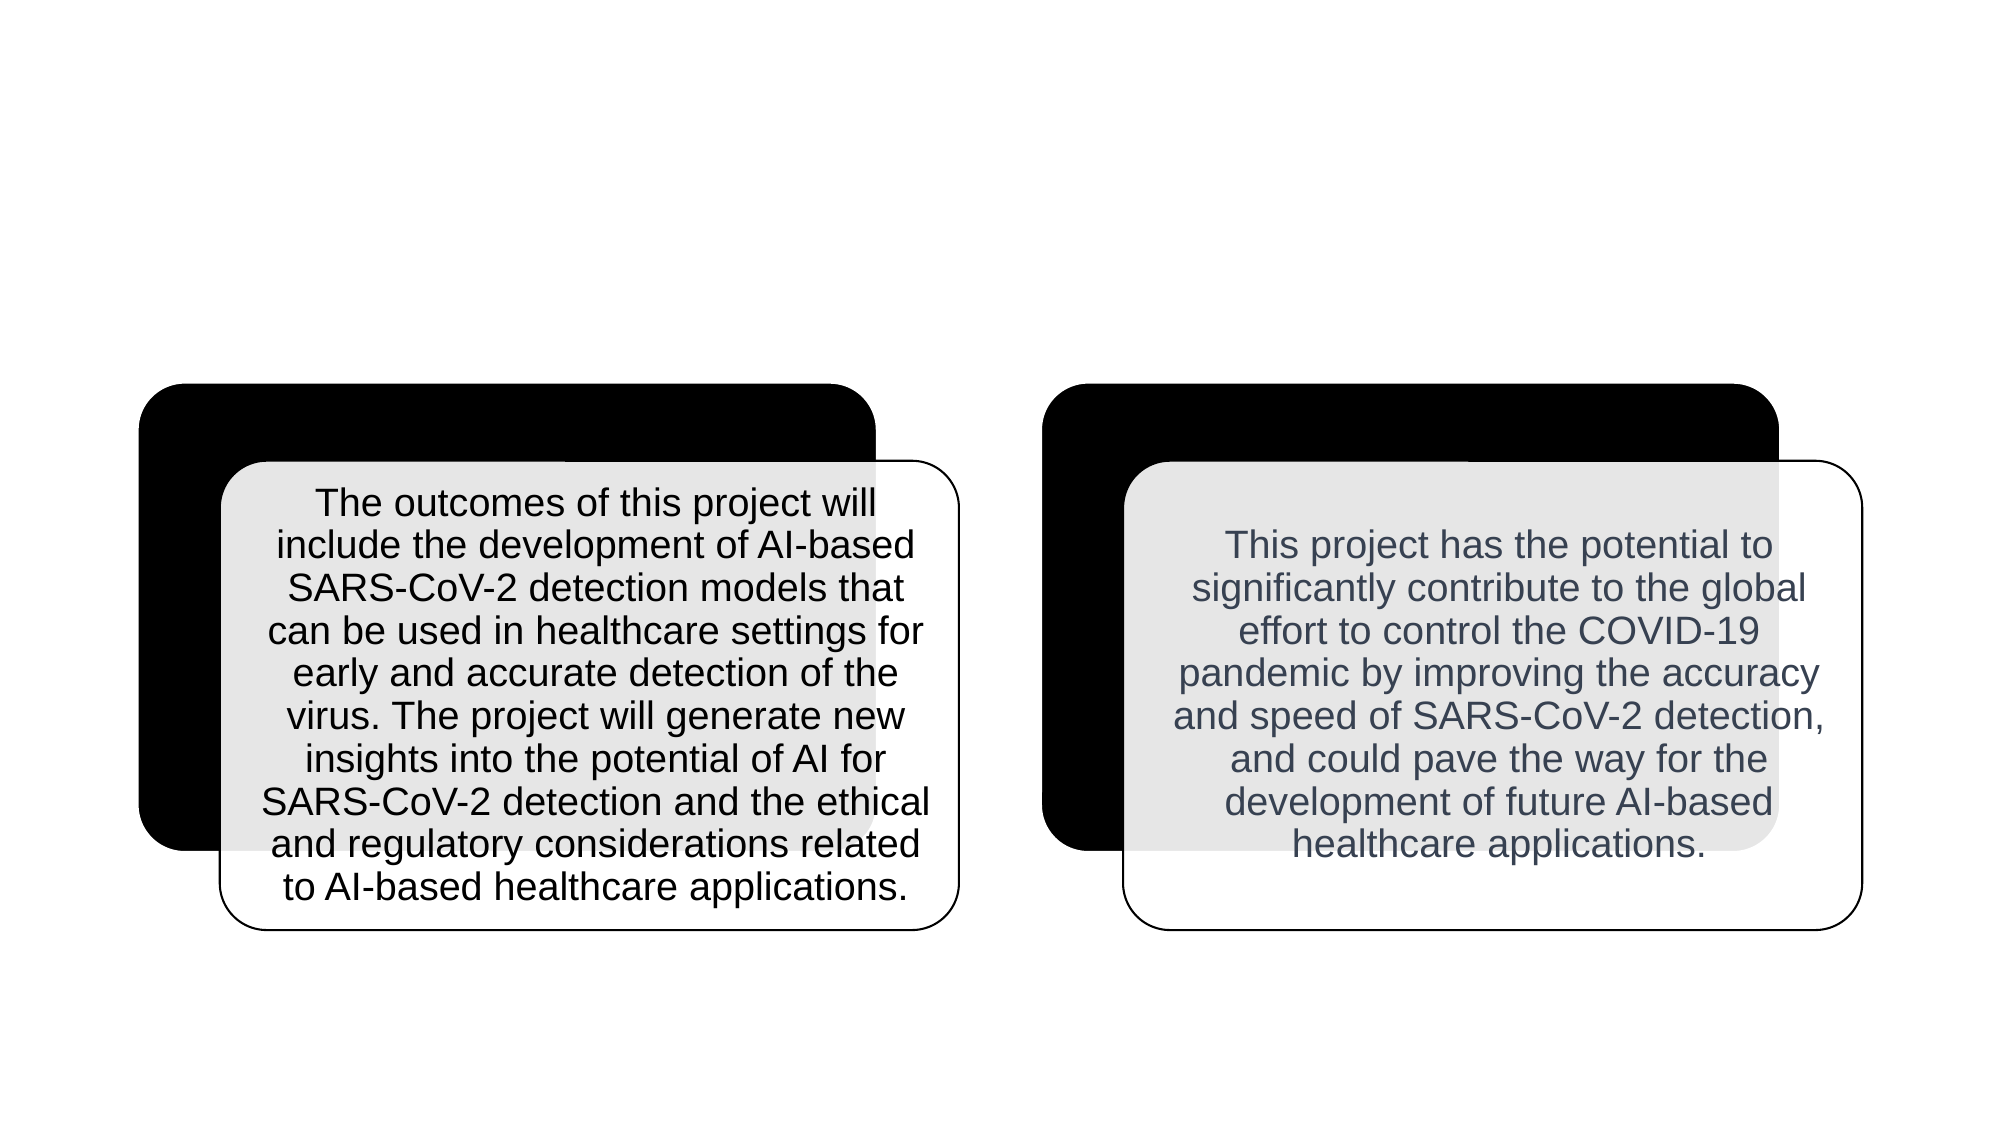

#
The outcomes of this project will include the development of AI-based SARS-CoV-2 detection models that can be used in healthcare settings for early and accurate detection of the virus. The project will generate new insights into the potential of AI for SARS-CoV-2 detection and the ethical and regulatory considerations related to AI-based healthcare applications.
This project has the potential to significantly contribute to the global effort to control the COVID-19 pandemic by improving the accuracy and speed of SARS-CoV-2 detection, and could pave the way for the development of future AI-based healthcare applications.